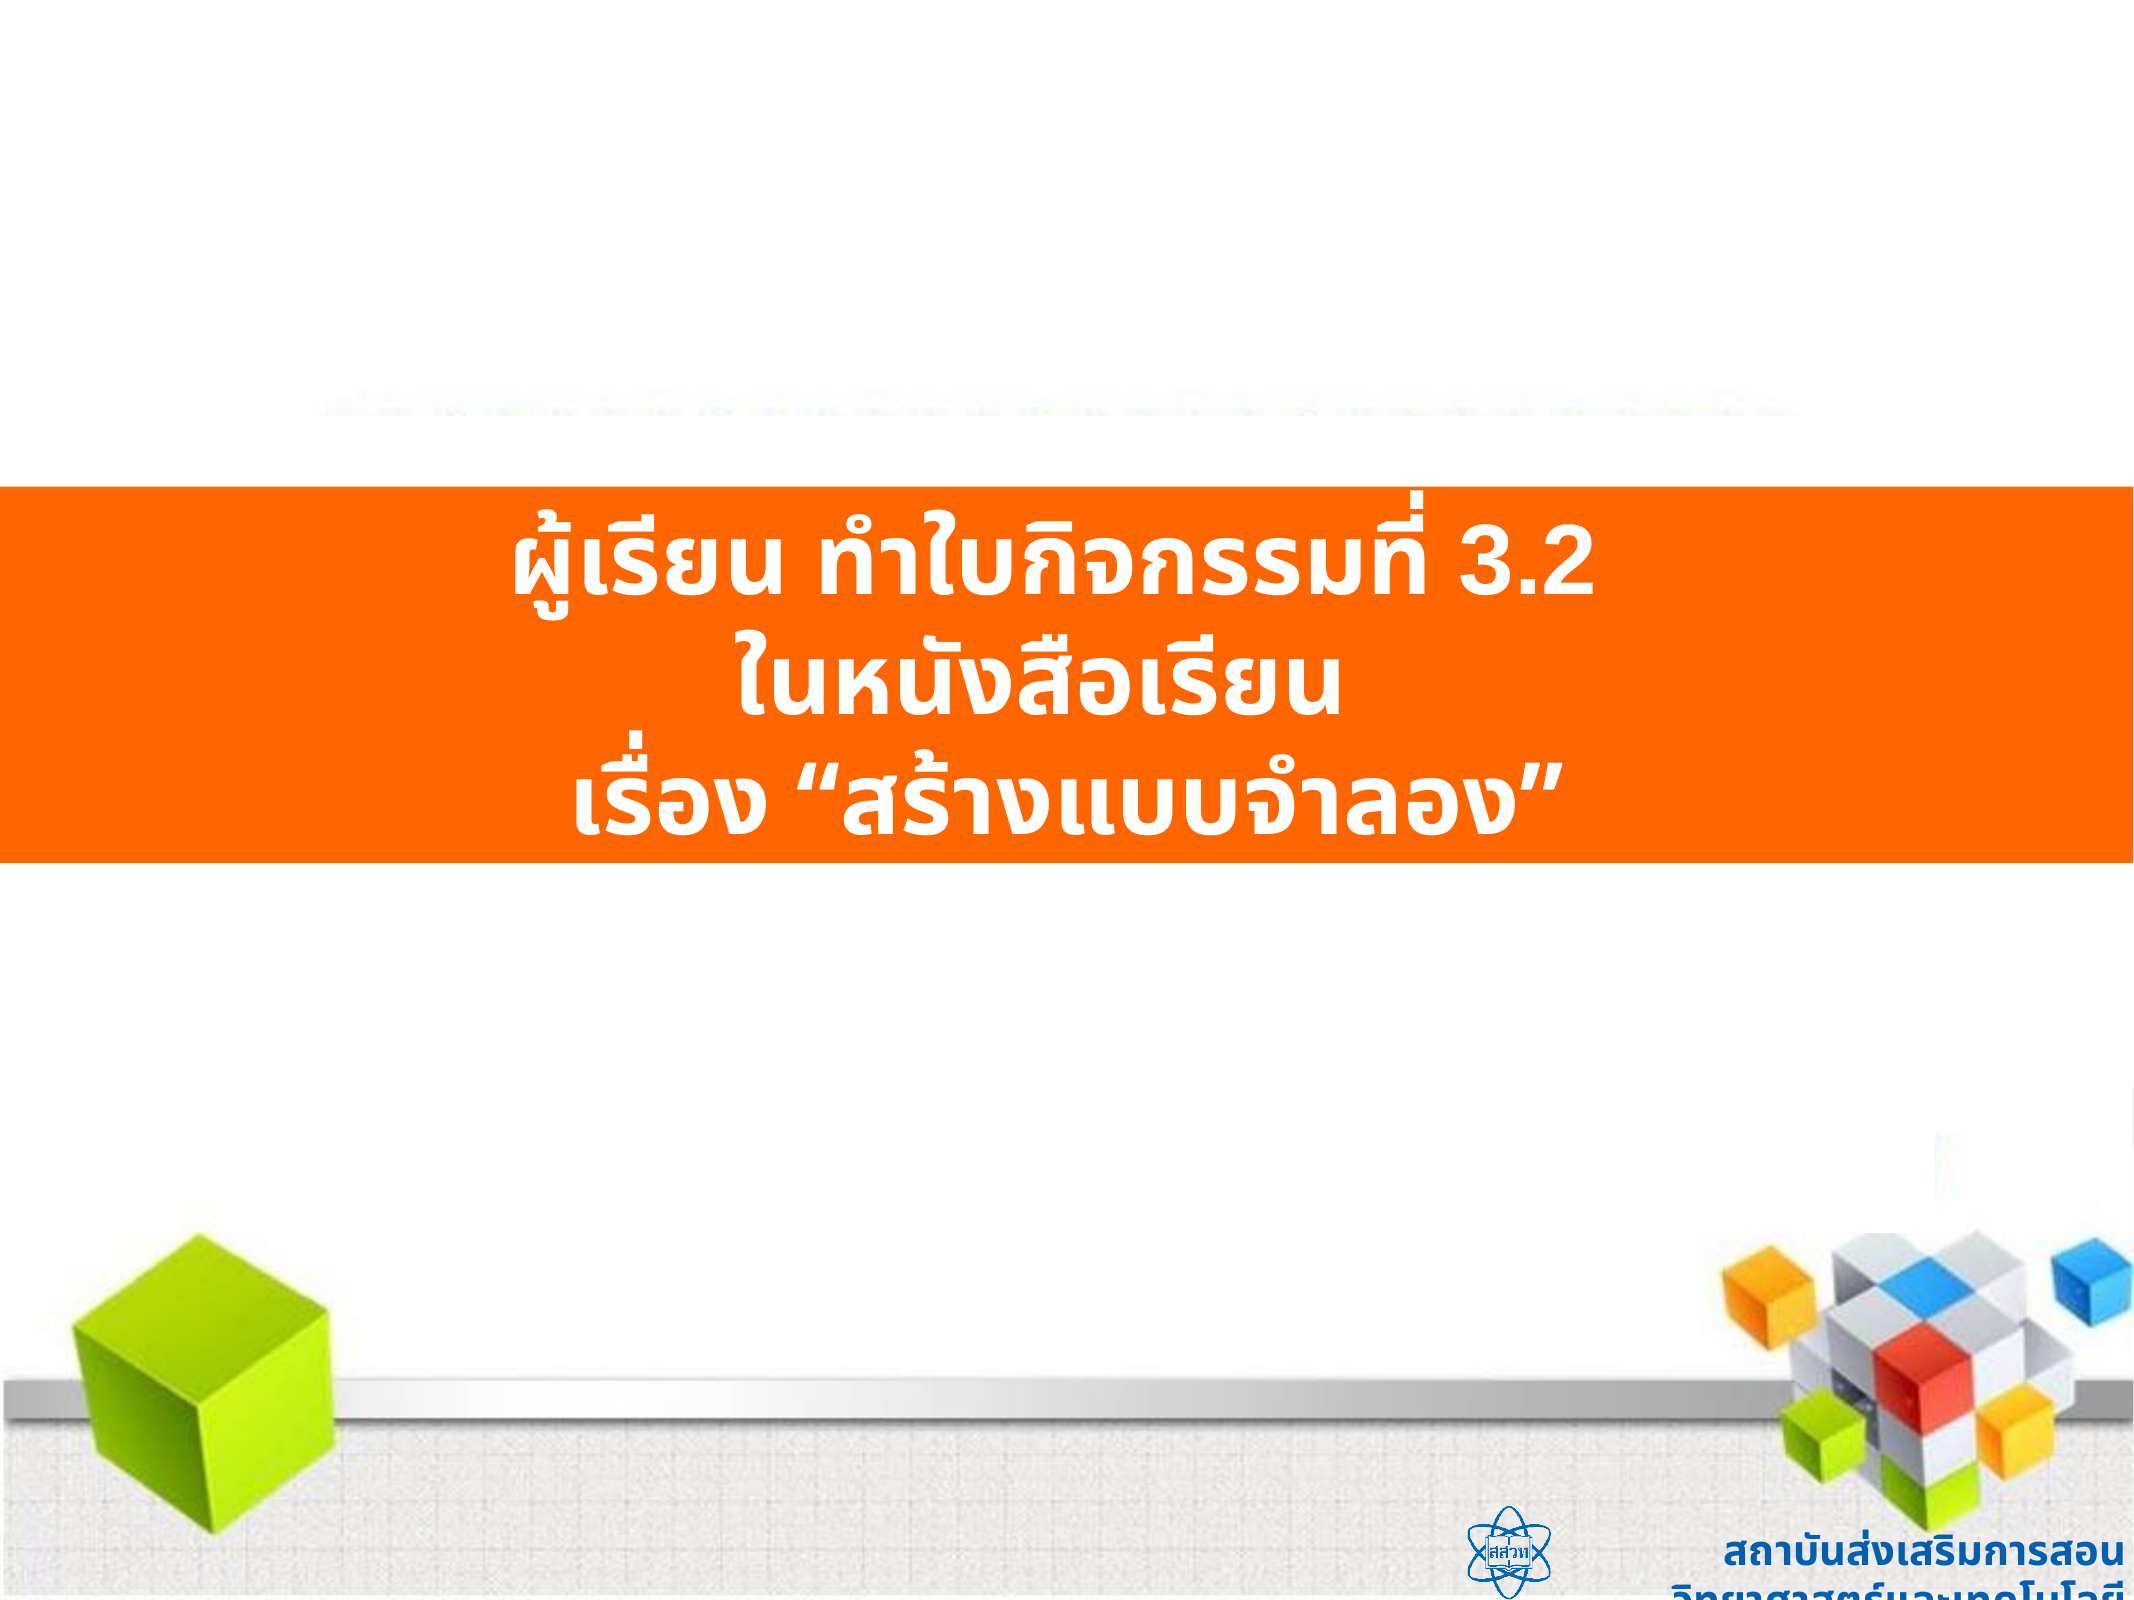

ผู้เรียน ทำใบกิจกรรมที่ 3.2
ในหนังสือเรียน
เรื่อง “สร้างแบบจำลอง”